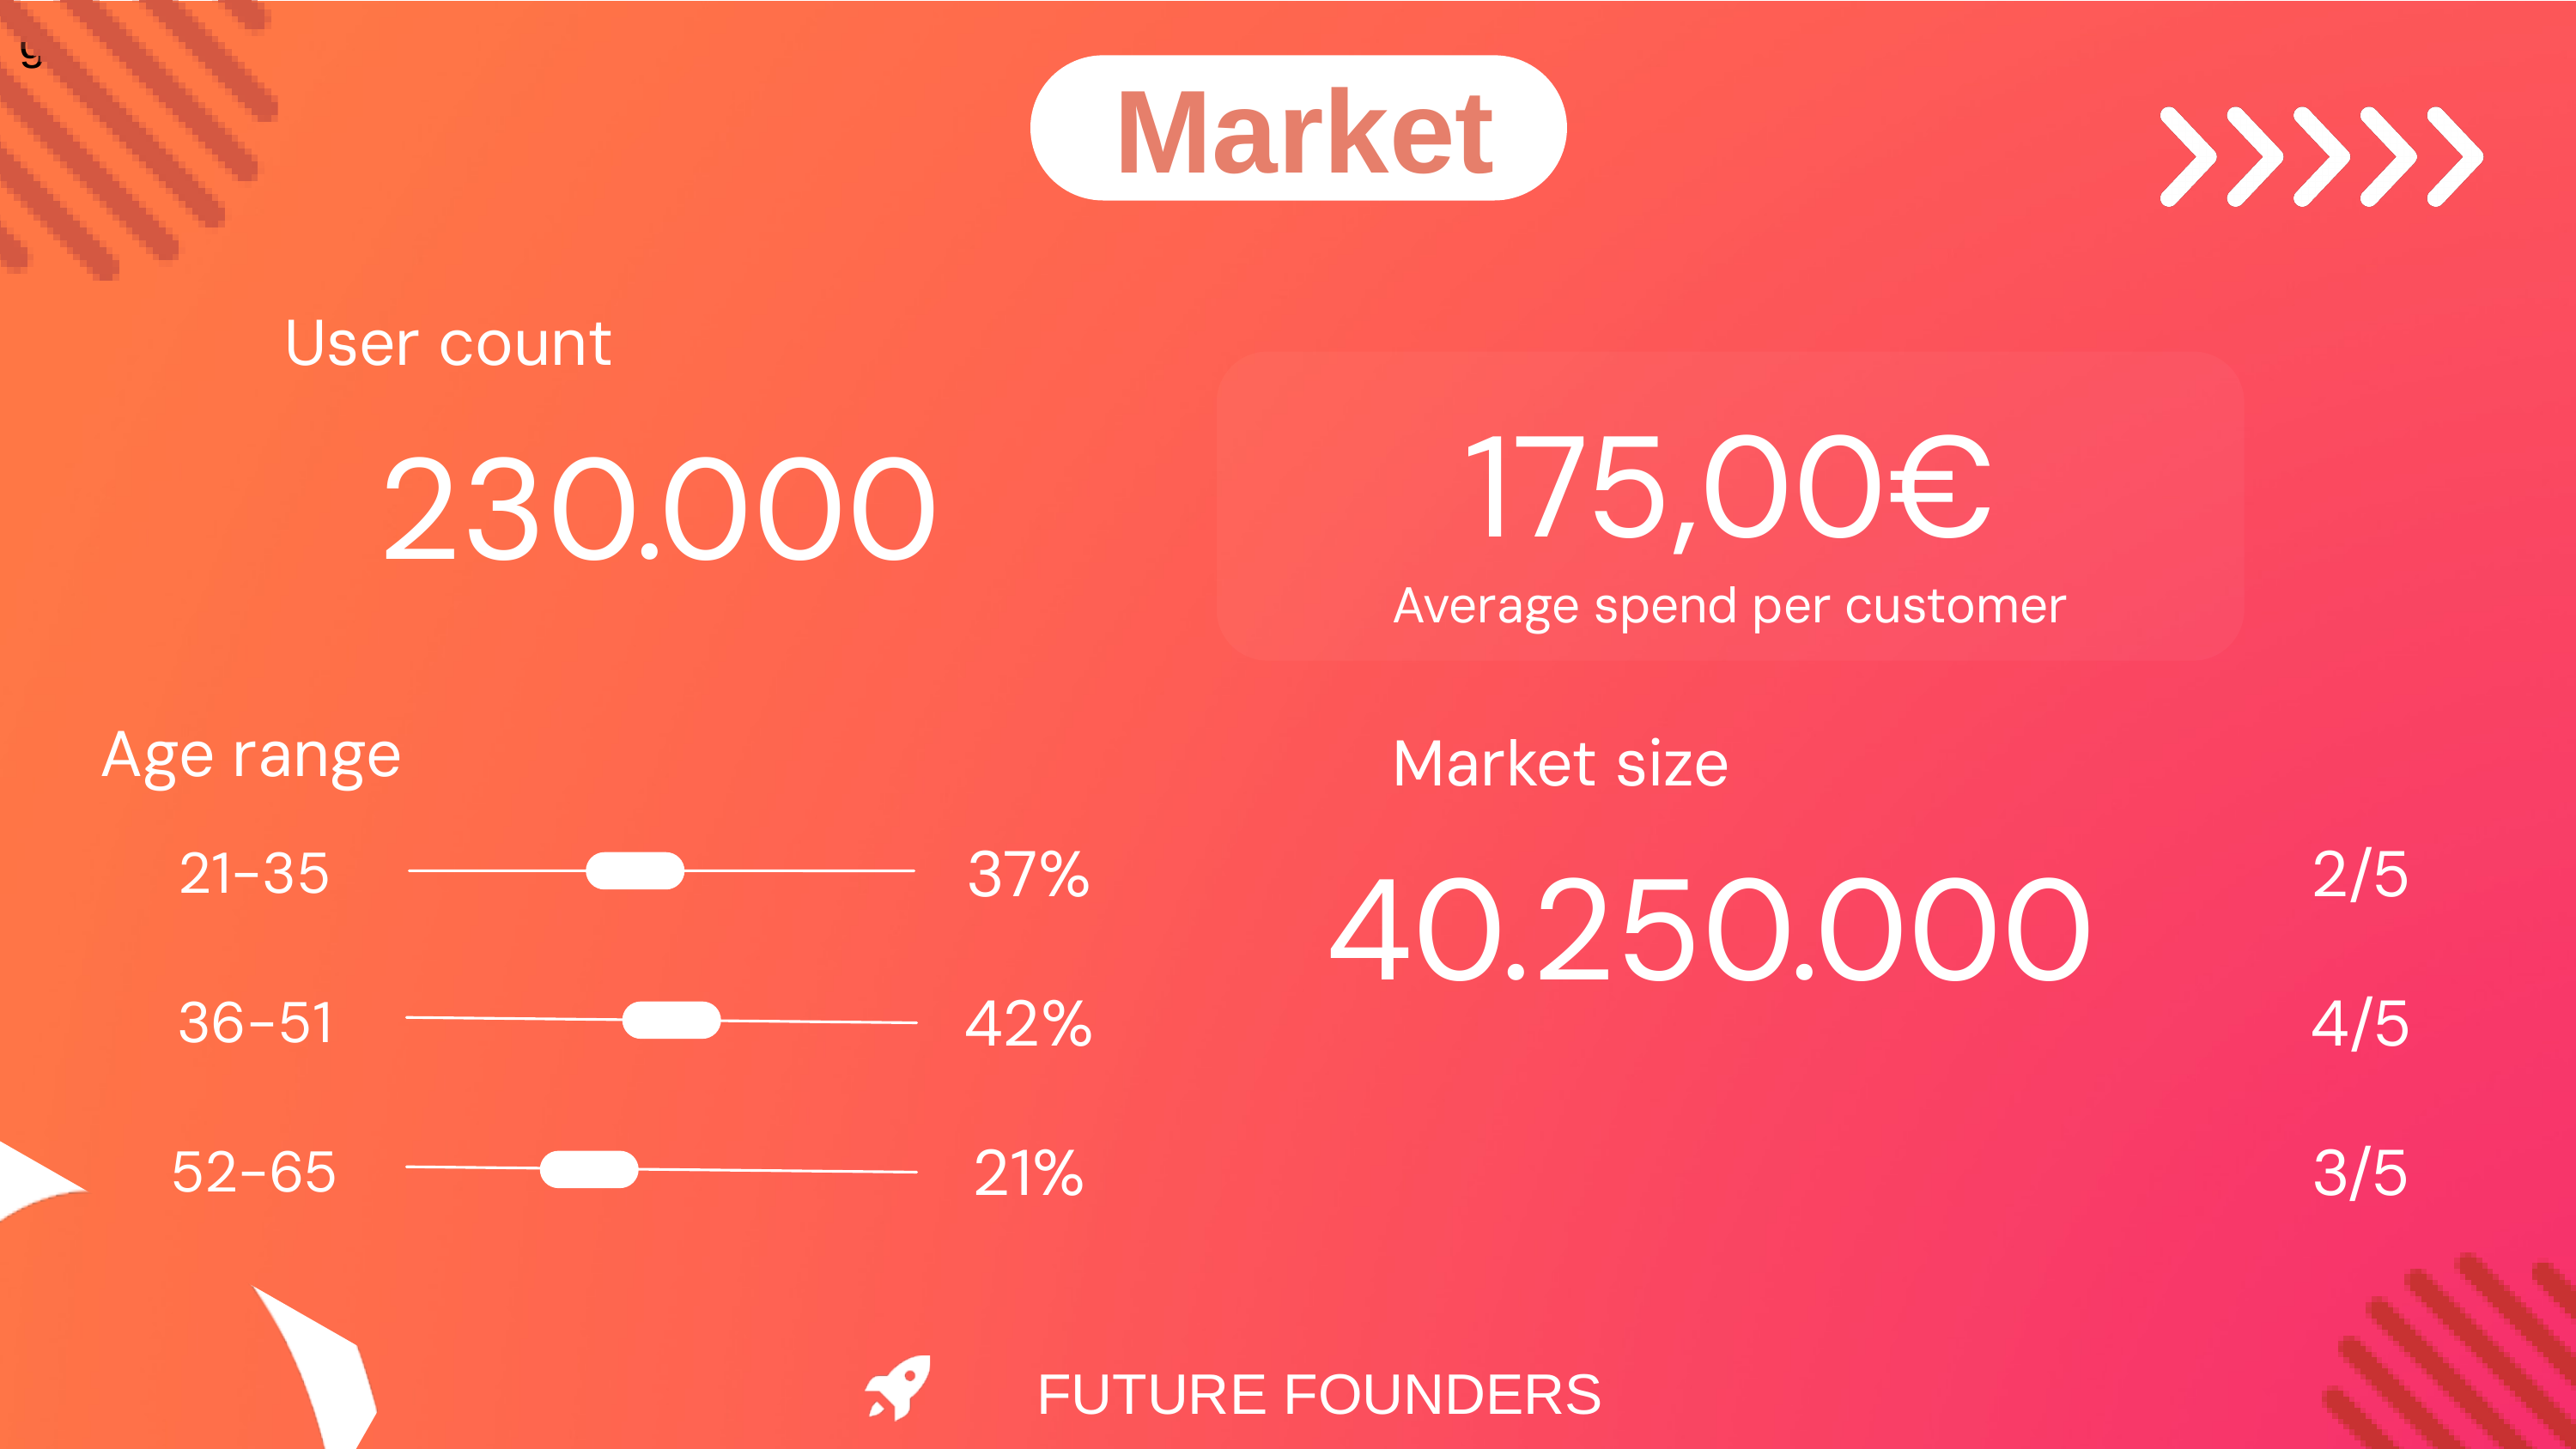

g

Market
User count

175,00€

230.000

Average spend per customer

Age range
Market size

21-35

37%

2/5

40.250.000

36-51

42%

4/5

52-65

21%

3/5

FUTURE FOUNDERS INITIATIVE